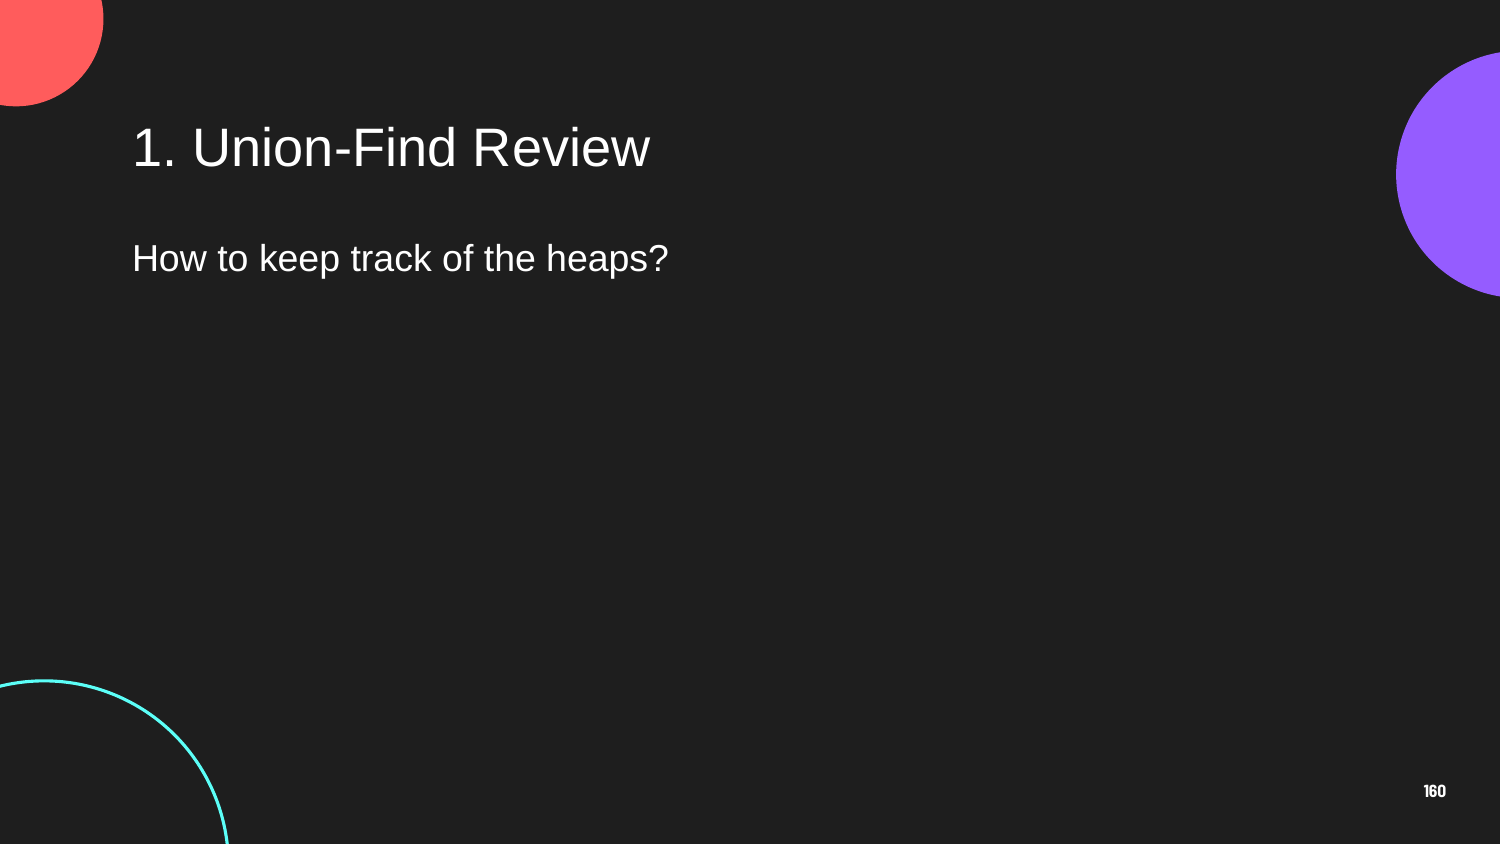

1. Union-Find Review
How to keep track of the heaps?
160